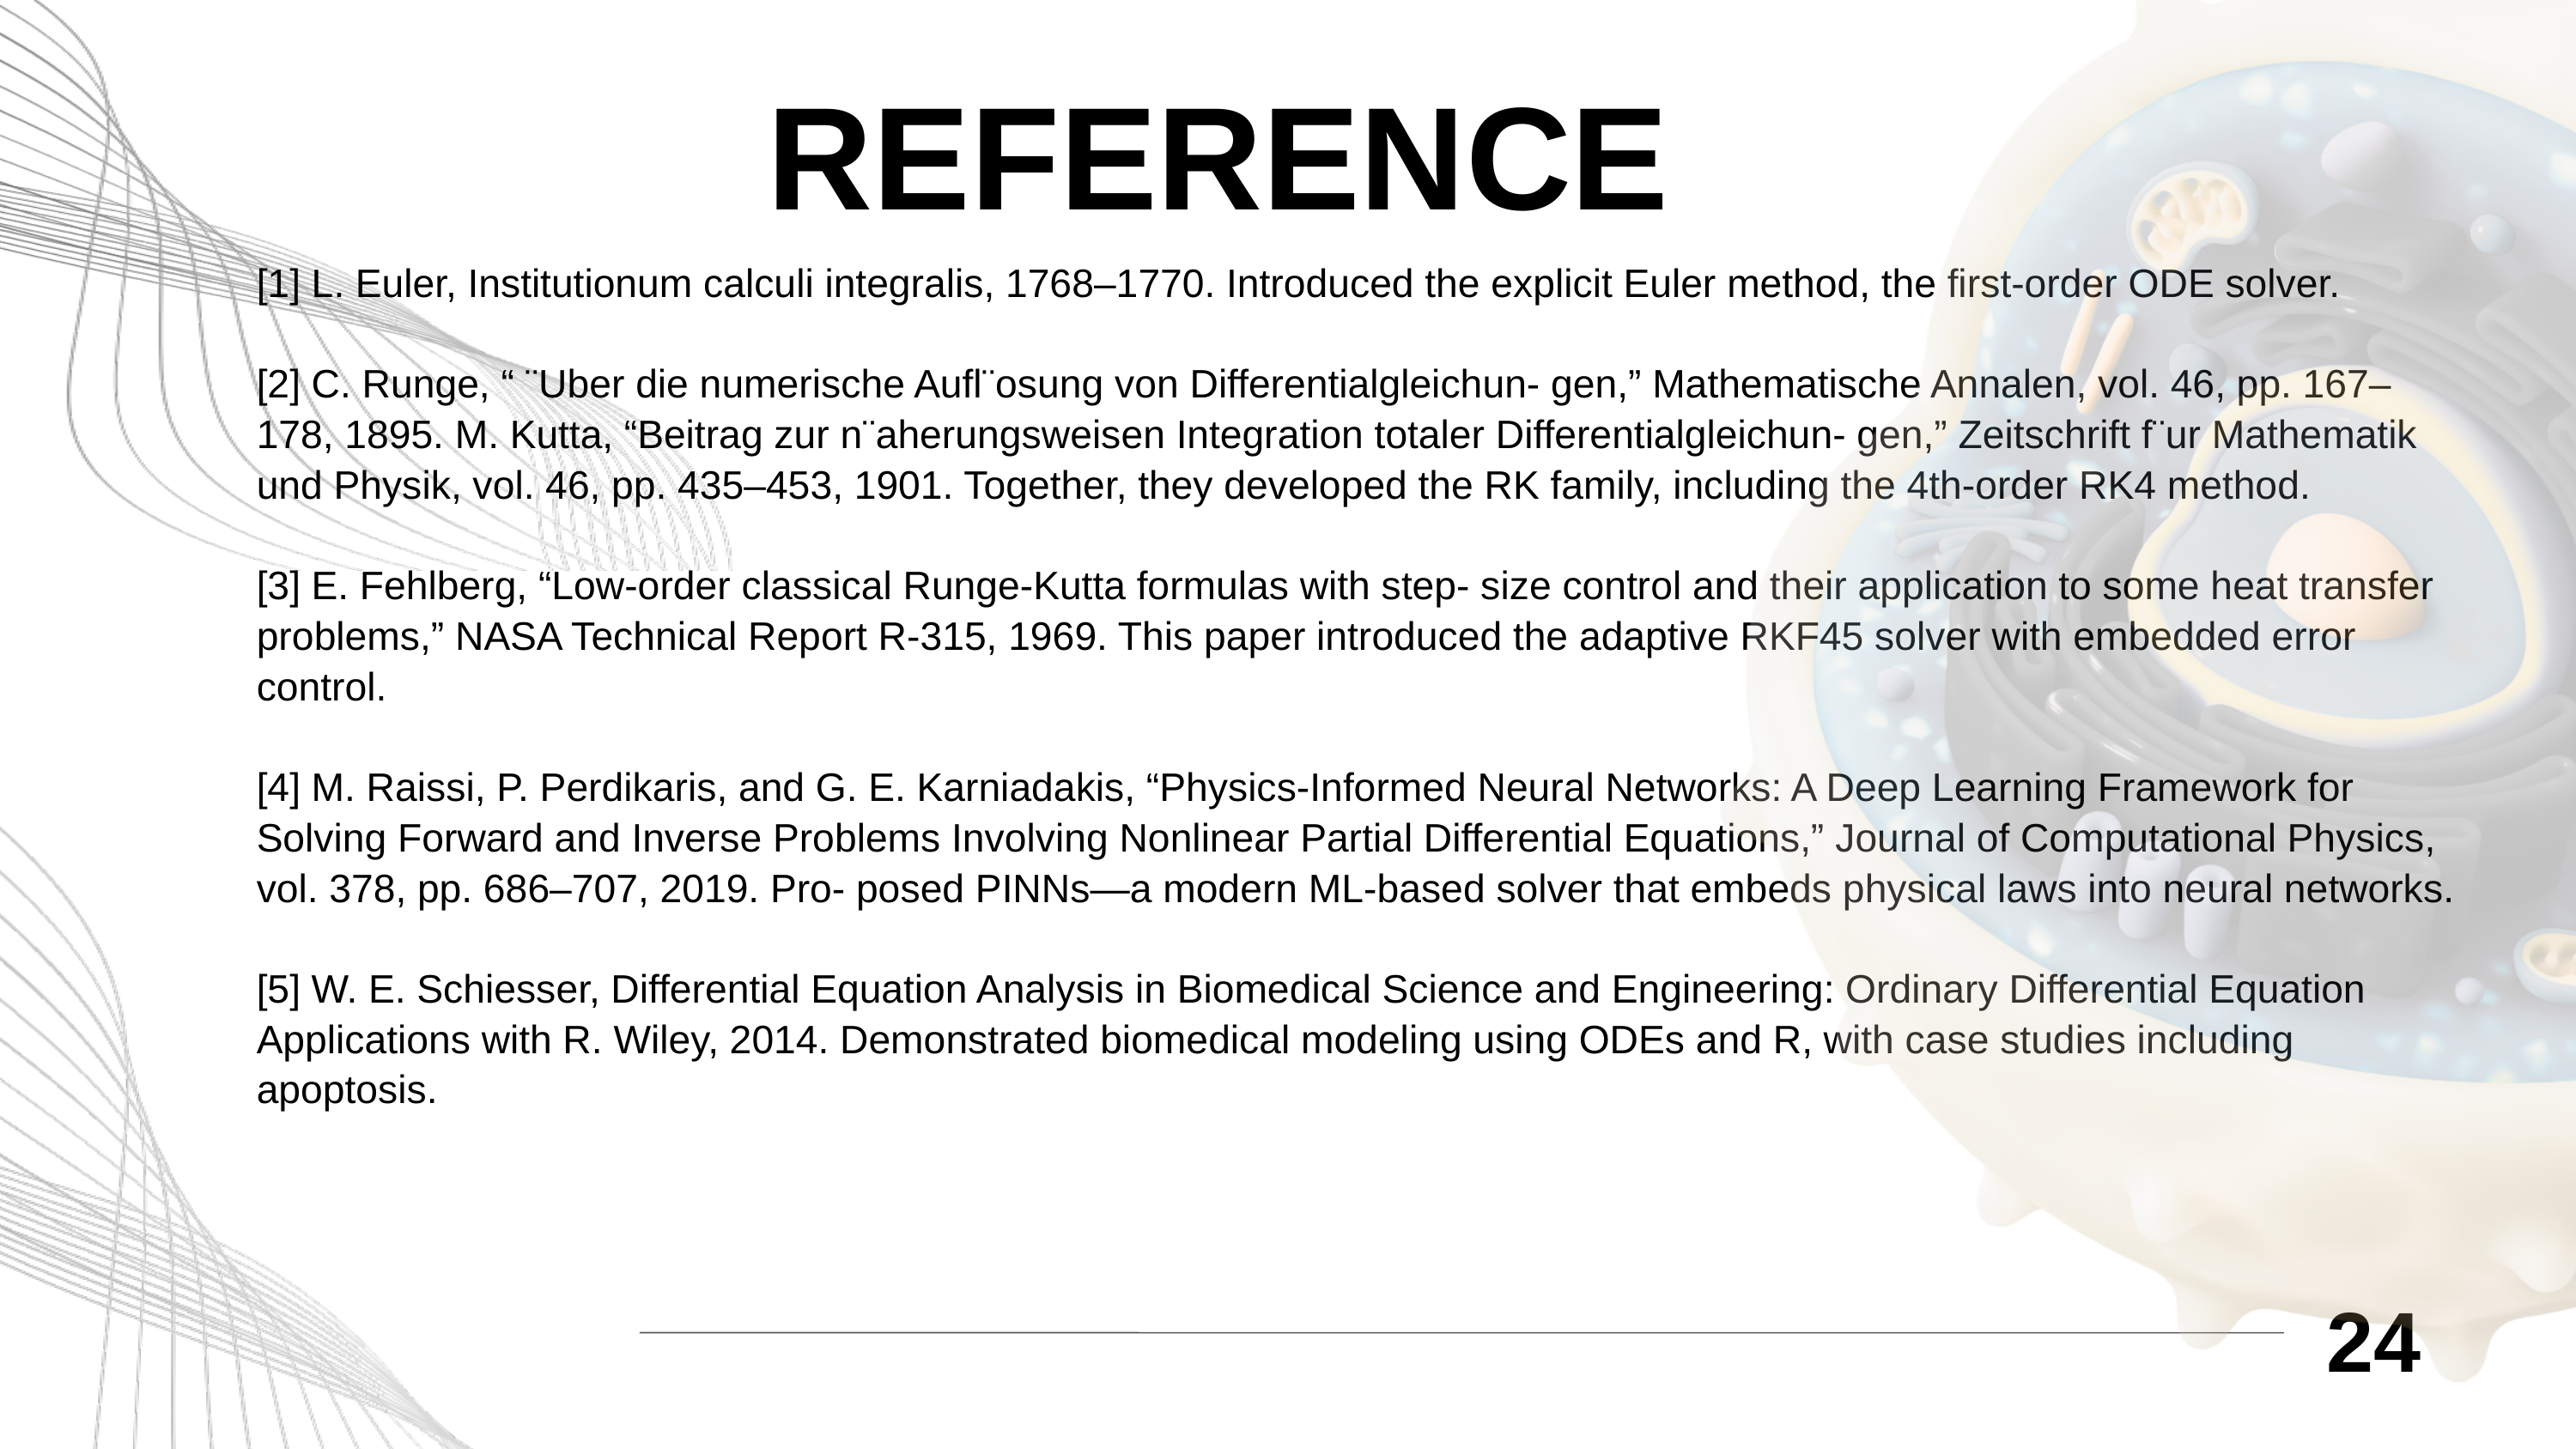

REFERENCE
[1] L. Euler, Institutionum calculi integralis, 1768–1770. Introduced the explicit Euler method, the first-order ODE solver.

[2] C. Runge, “ ¨Uber die numerische Aufl¨osung von Differentialgleichun- gen,” Mathematische Annalen, vol. 46, pp. 167–178, 1895. M. Kutta, “Beitrag zur n¨aherungsweisen Integration totaler Differentialgleichun- gen,” Zeitschrift f¨ur Mathematik und Physik, vol. 46, pp. 435–453, 1901. Together, they developed the RK family, including the 4th-order RK4 method.

[3] E. Fehlberg, “Low-order classical Runge-Kutta formulas with step- size control and their application to some heat transfer problems,” NASA Technical Report R-315, 1969. This paper introduced the adaptive RKF45 solver with embedded error control.

[4] M. Raissi, P. Perdikaris, and G. E. Karniadakis, “Physics-Informed Neural Networks: A Deep Learning Framework for Solving Forward and Inverse Problems Involving Nonlinear Partial Differential Equations,” Journal of Computational Physics, vol. 378, pp. 686–707, 2019. Pro- posed PINNs—a modern ML-based solver that embeds physical laws into neural networks.

[5] W. E. Schiesser, Differential Equation Analysis in Biomedical Science and Engineering: Ordinary Differential Equation Applications with R. Wiley, 2014. Demonstrated biomedical modeling using ODEs and R, with case studies including apoptosis.

24